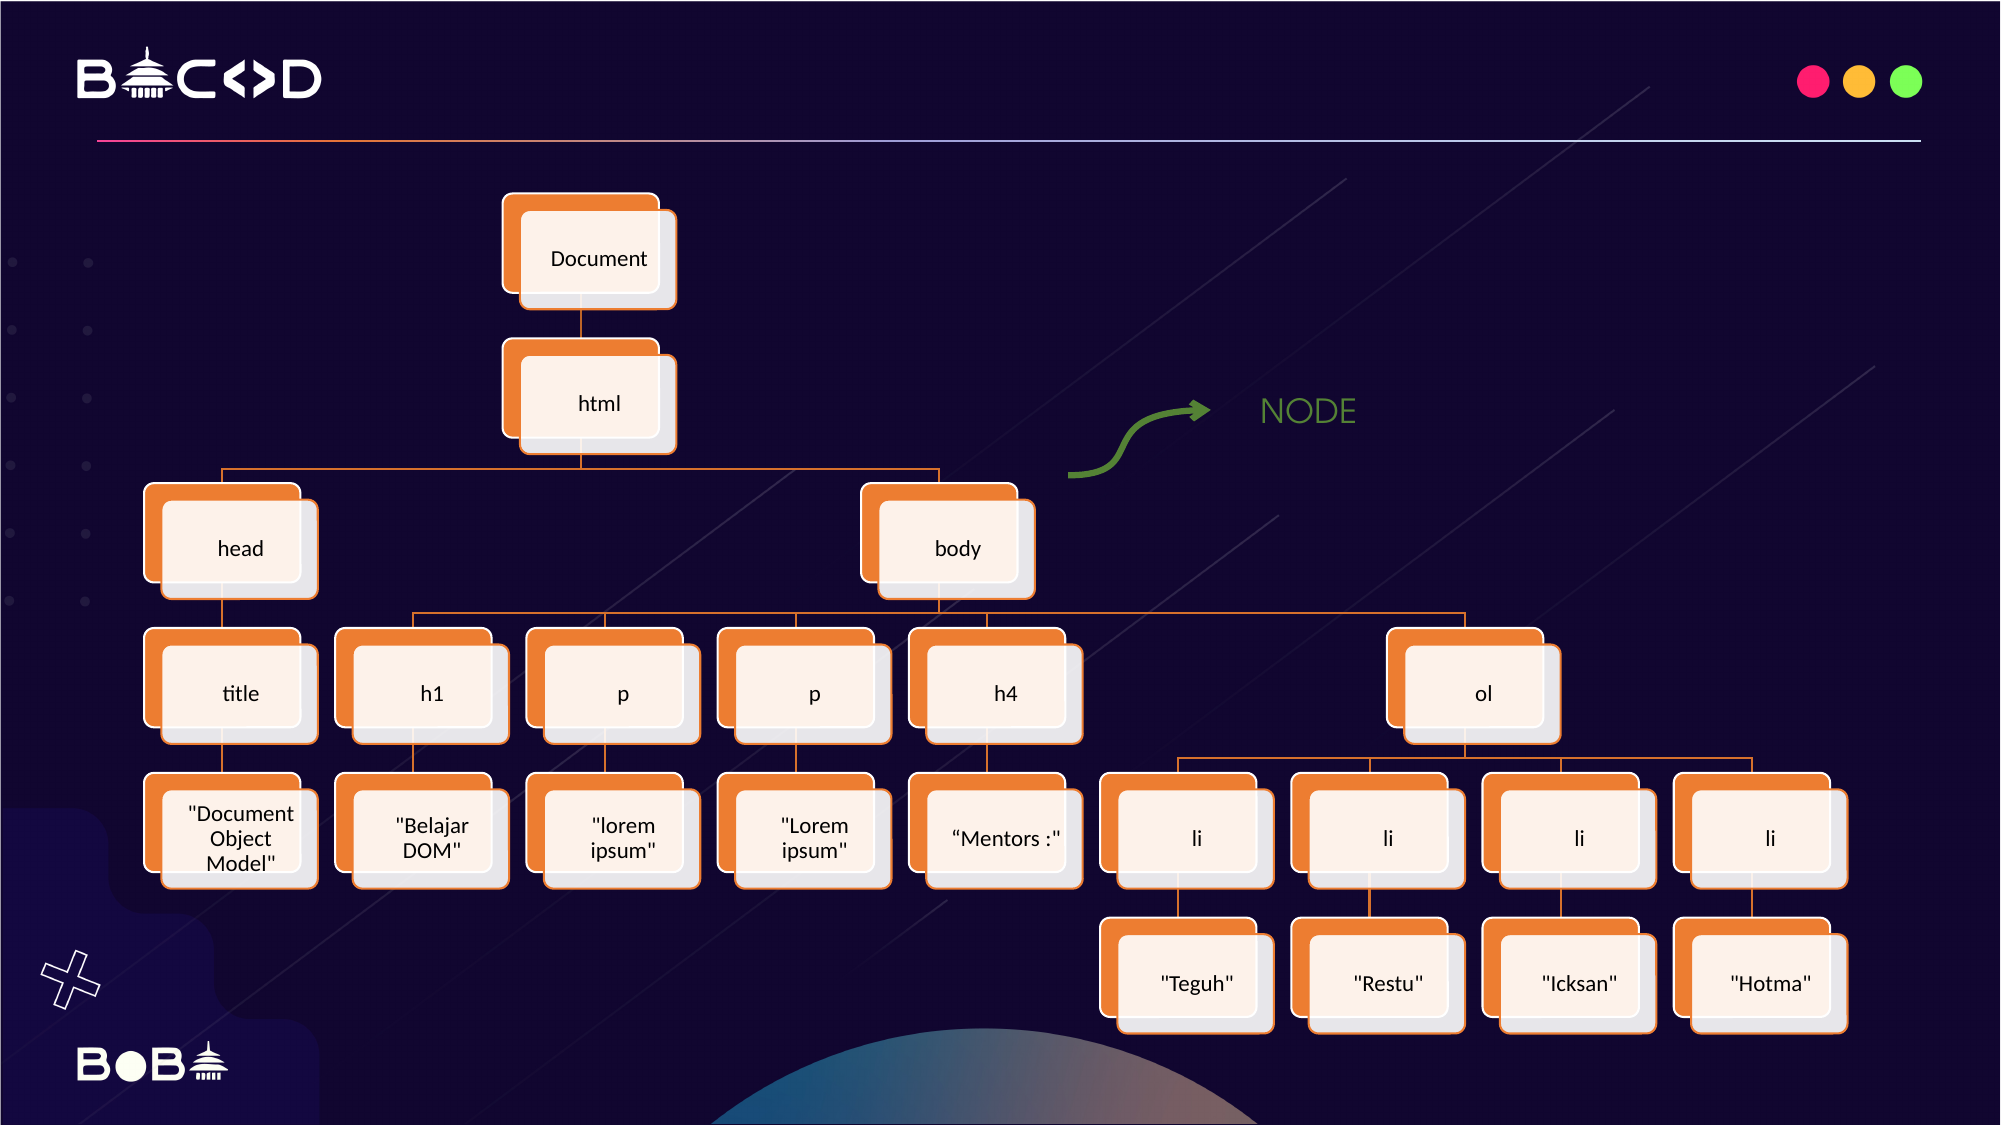

Document
html
head
title
"Document Object Model"
body
h1
"Belajar DOM"
p
"lorem ipsum"
p
"Lorem ipsum"
h4
“Mentors :"
ol
li
"Teguh"
li
"Restu"
li
"Icksan"
li
"Hotma"
NODE